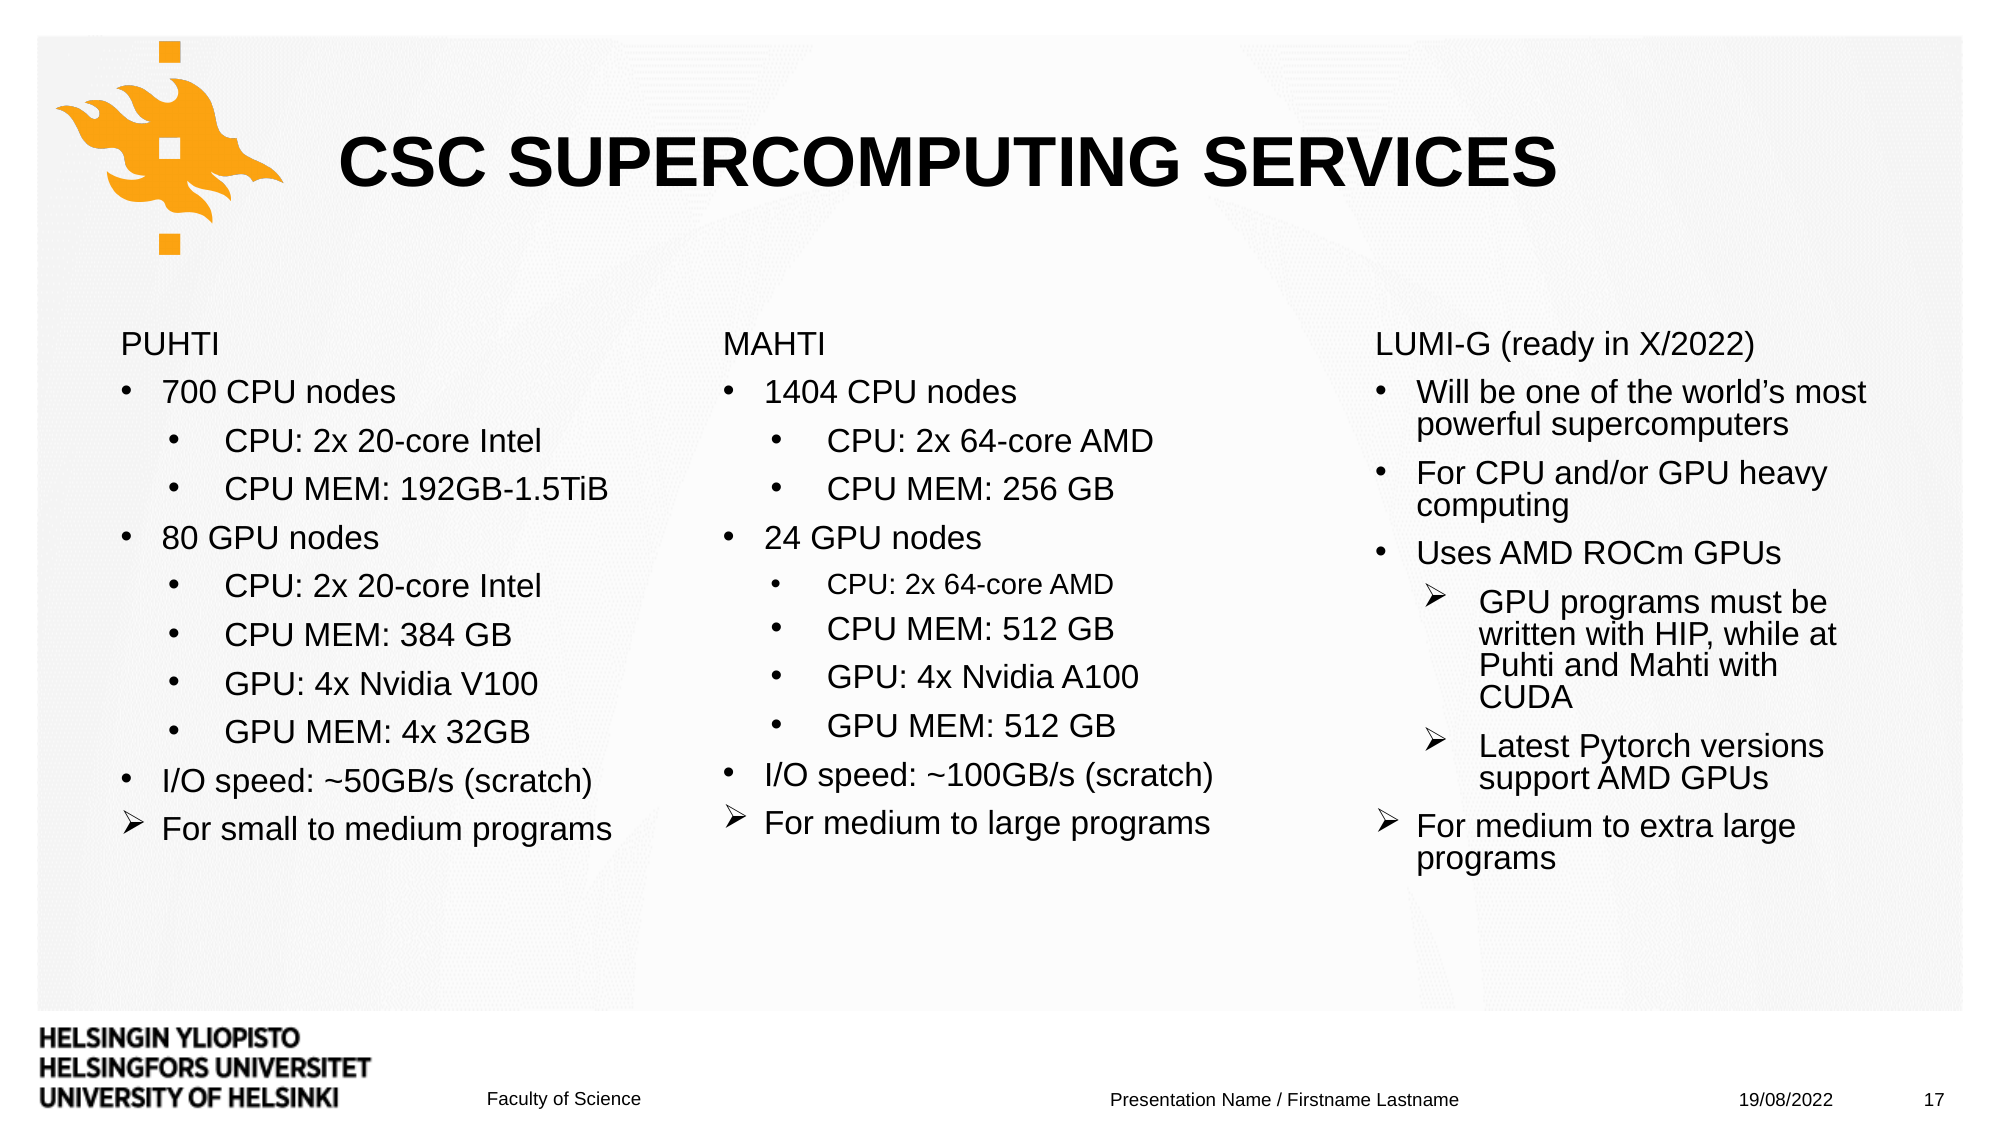

# CSC supercomputing services
MAHTI
1404 CPU nodes
CPU: 2x 64-core AMD
CPU MEM: 256 GB
24 GPU nodes
CPU: 2x 64-core AMD
CPU MEM: 512 GB
GPU: 4x Nvidia A100
GPU MEM: 512 GB
I/O speed: ~100GB/s (scratch)
For medium to large programs

LUMI-G (ready in X/2022)
Will be one of the world’s most powerful supercomputers
For CPU and/or GPU heavy computing
Uses AMD ROCm GPUs
GPU programs must be written with HIP, while at Puhti and Mahti with CUDA
Latest Pytorch versions support AMD GPUs
For medium to extra large programs

PUHTI
700 CPU nodes
CPU: 2x 20-core Intel
CPU MEM: 192GB-1.5TiB
80 GPU nodes
CPU: 2x 20-core Intel
CPU MEM: 384 GB
GPU: 4x Nvidia V100
GPU MEM: 4x 32GB
I/O speed: ~50GB/s (scratch)
For small to medium programs
19/08/2022
17
Presentation Name / Firstname Lastname